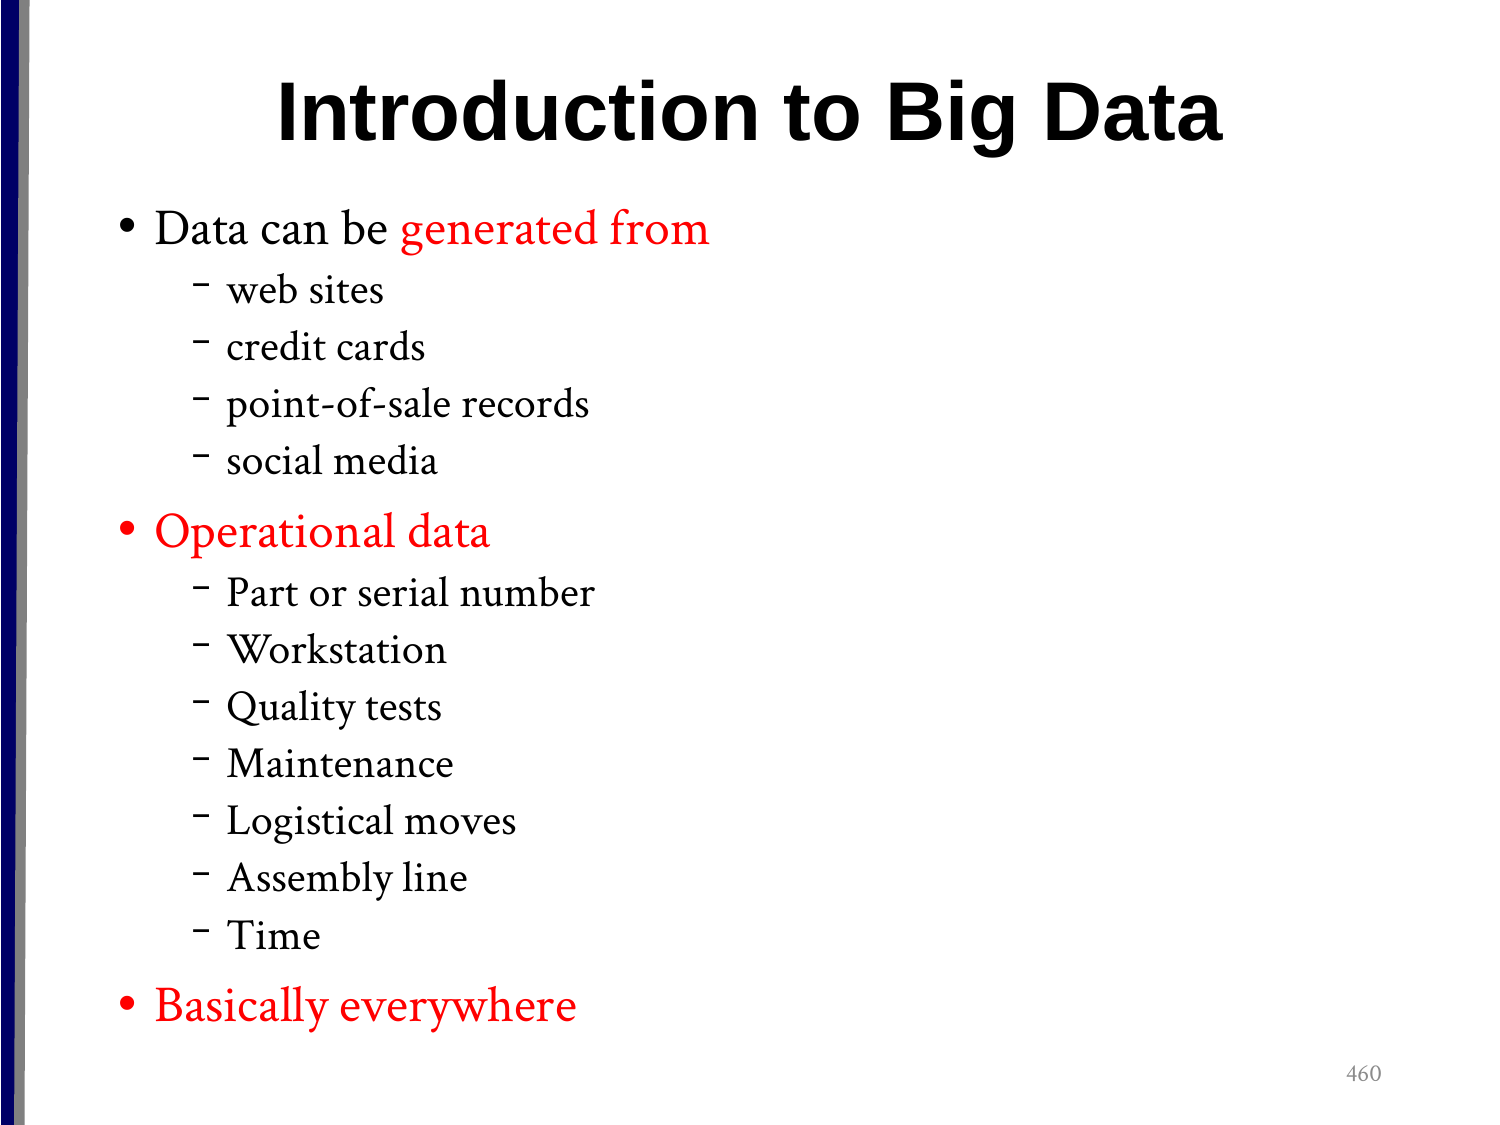

# Introduction to Big Data
Data can be generated from
web sites
credit cards
point-of-sale records
social media
Operational data
Part or serial number
Workstation
Quality tests
Maintenance
Logistical moves
Assembly line
Time
Basically everywhere
460